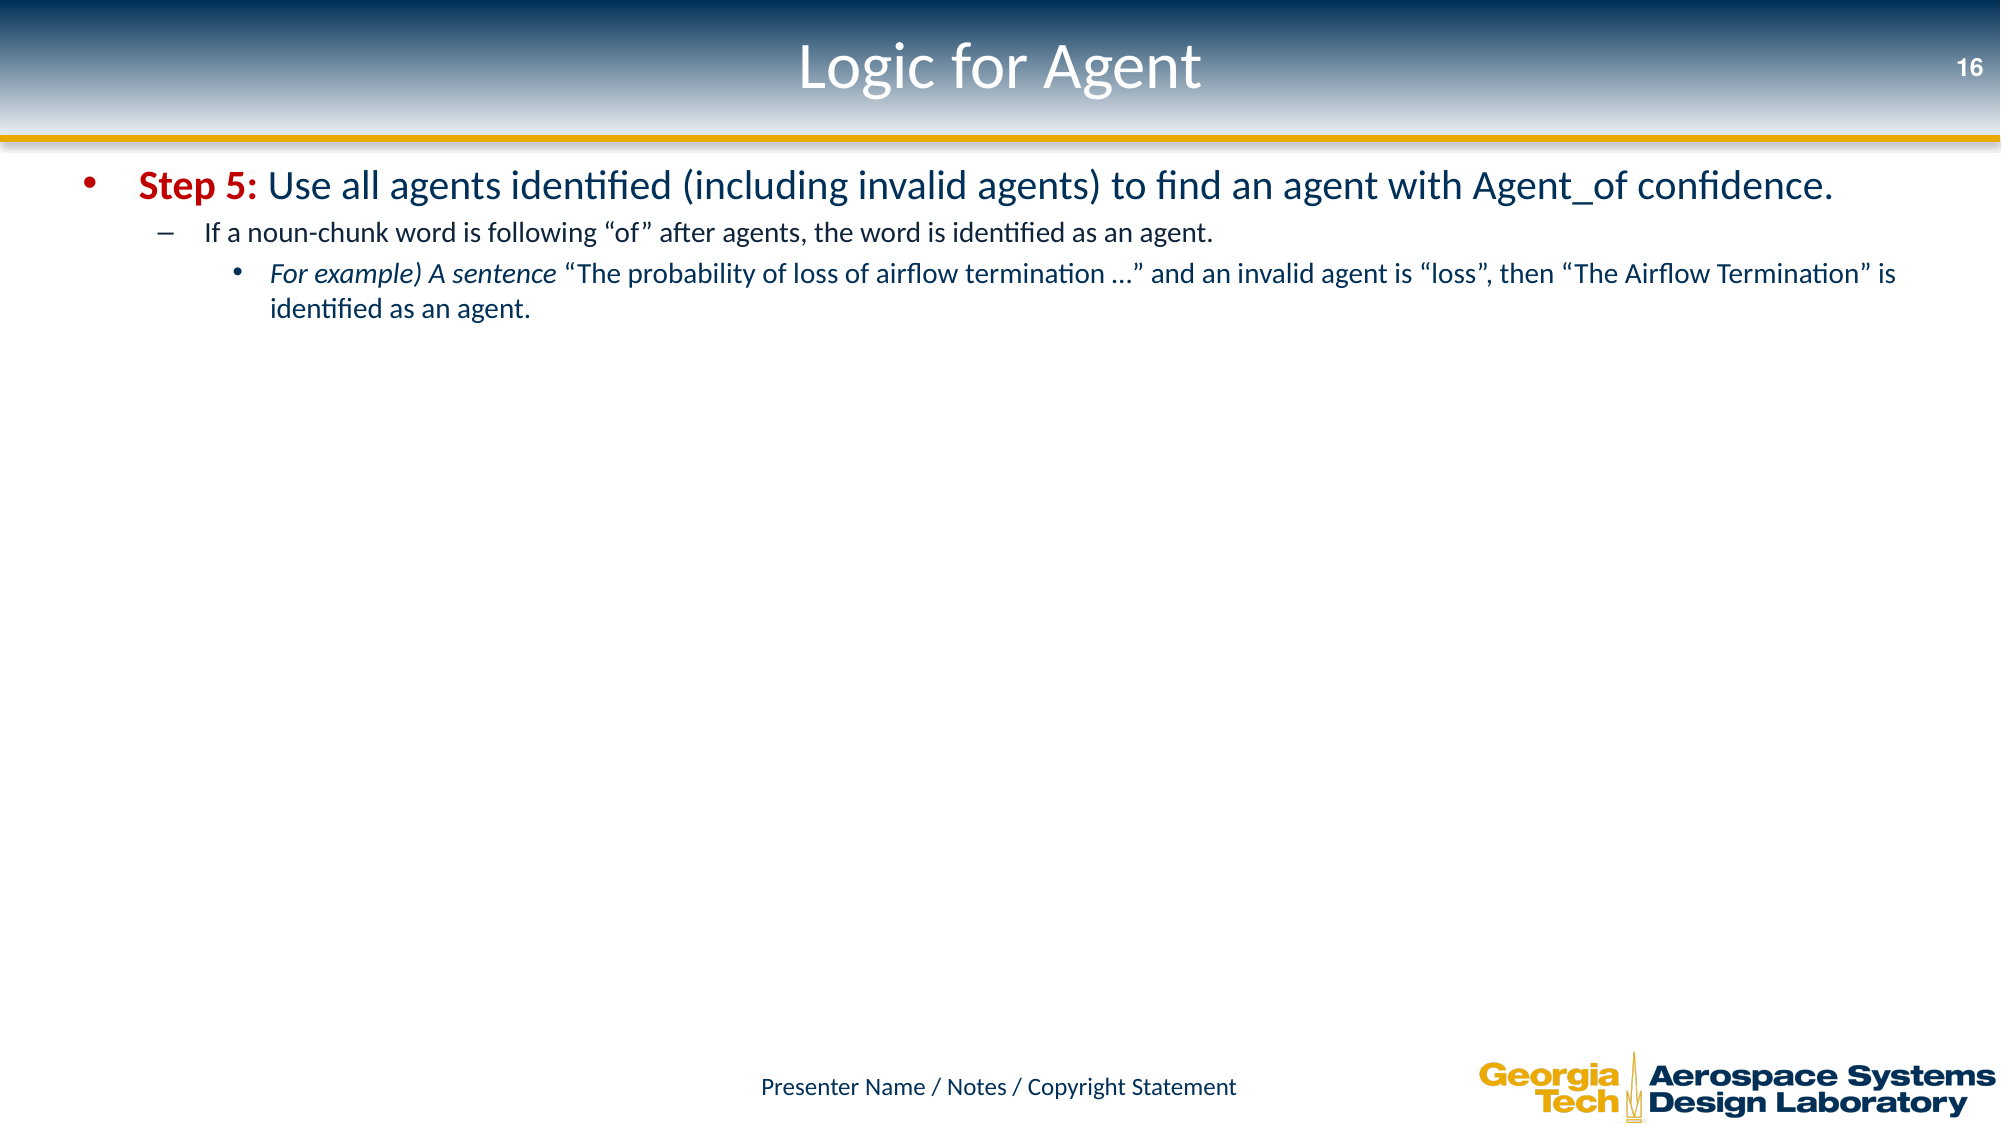

# Logic for Agent
16
Step 5: Use all agents identified (including invalid agents) to find an agent with Agent_of confidence.
If a noun-chunk word is following “of” after agents, the word is identified as an agent.
For example) A sentence “The probability of loss of airflow termination …” and an invalid agent is “loss”, then “The Airflow Termination” is identified as an agent.

Presenter Name / Notes / Copyright Statement